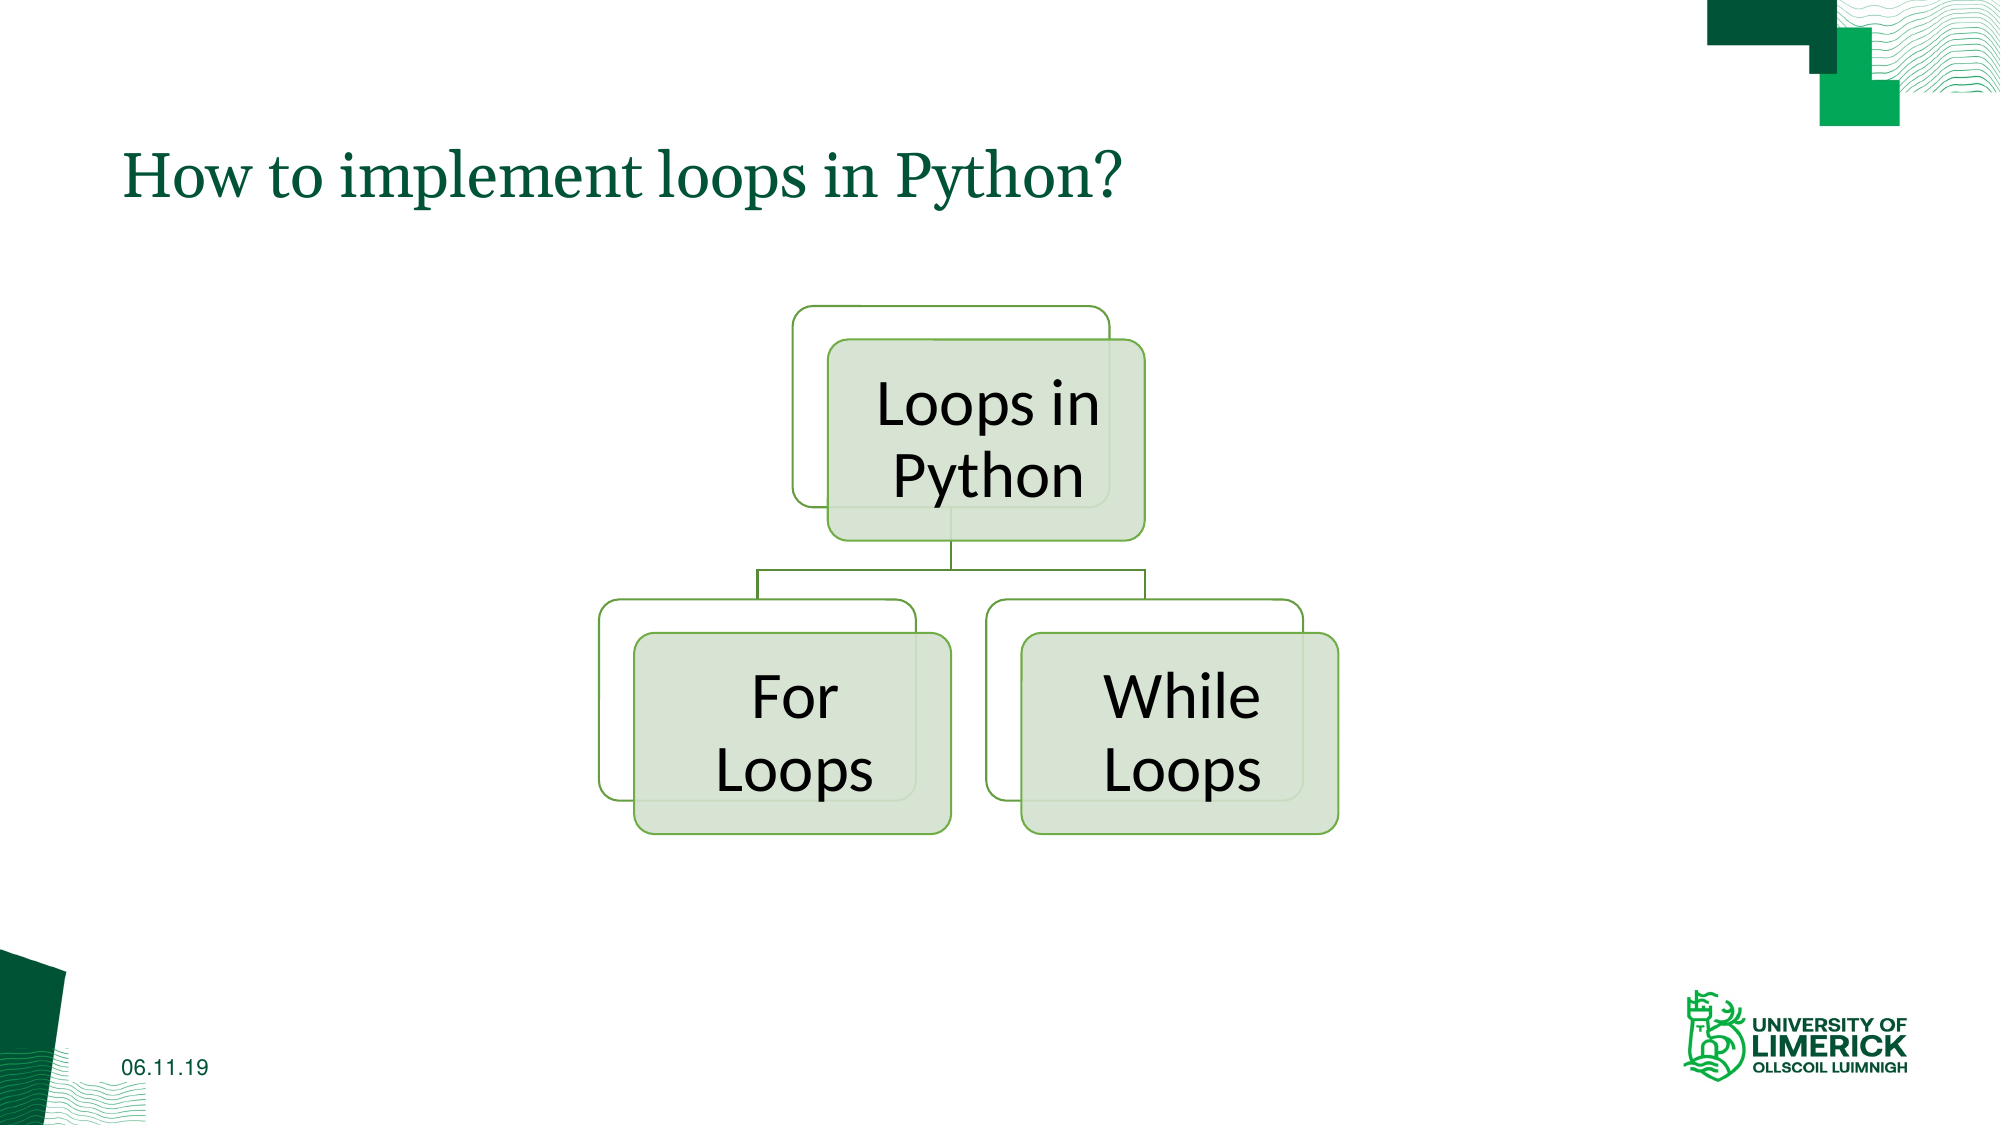

# How to implement loops in Python?
Loops in Python
For Loops
While Loops
06.11.19